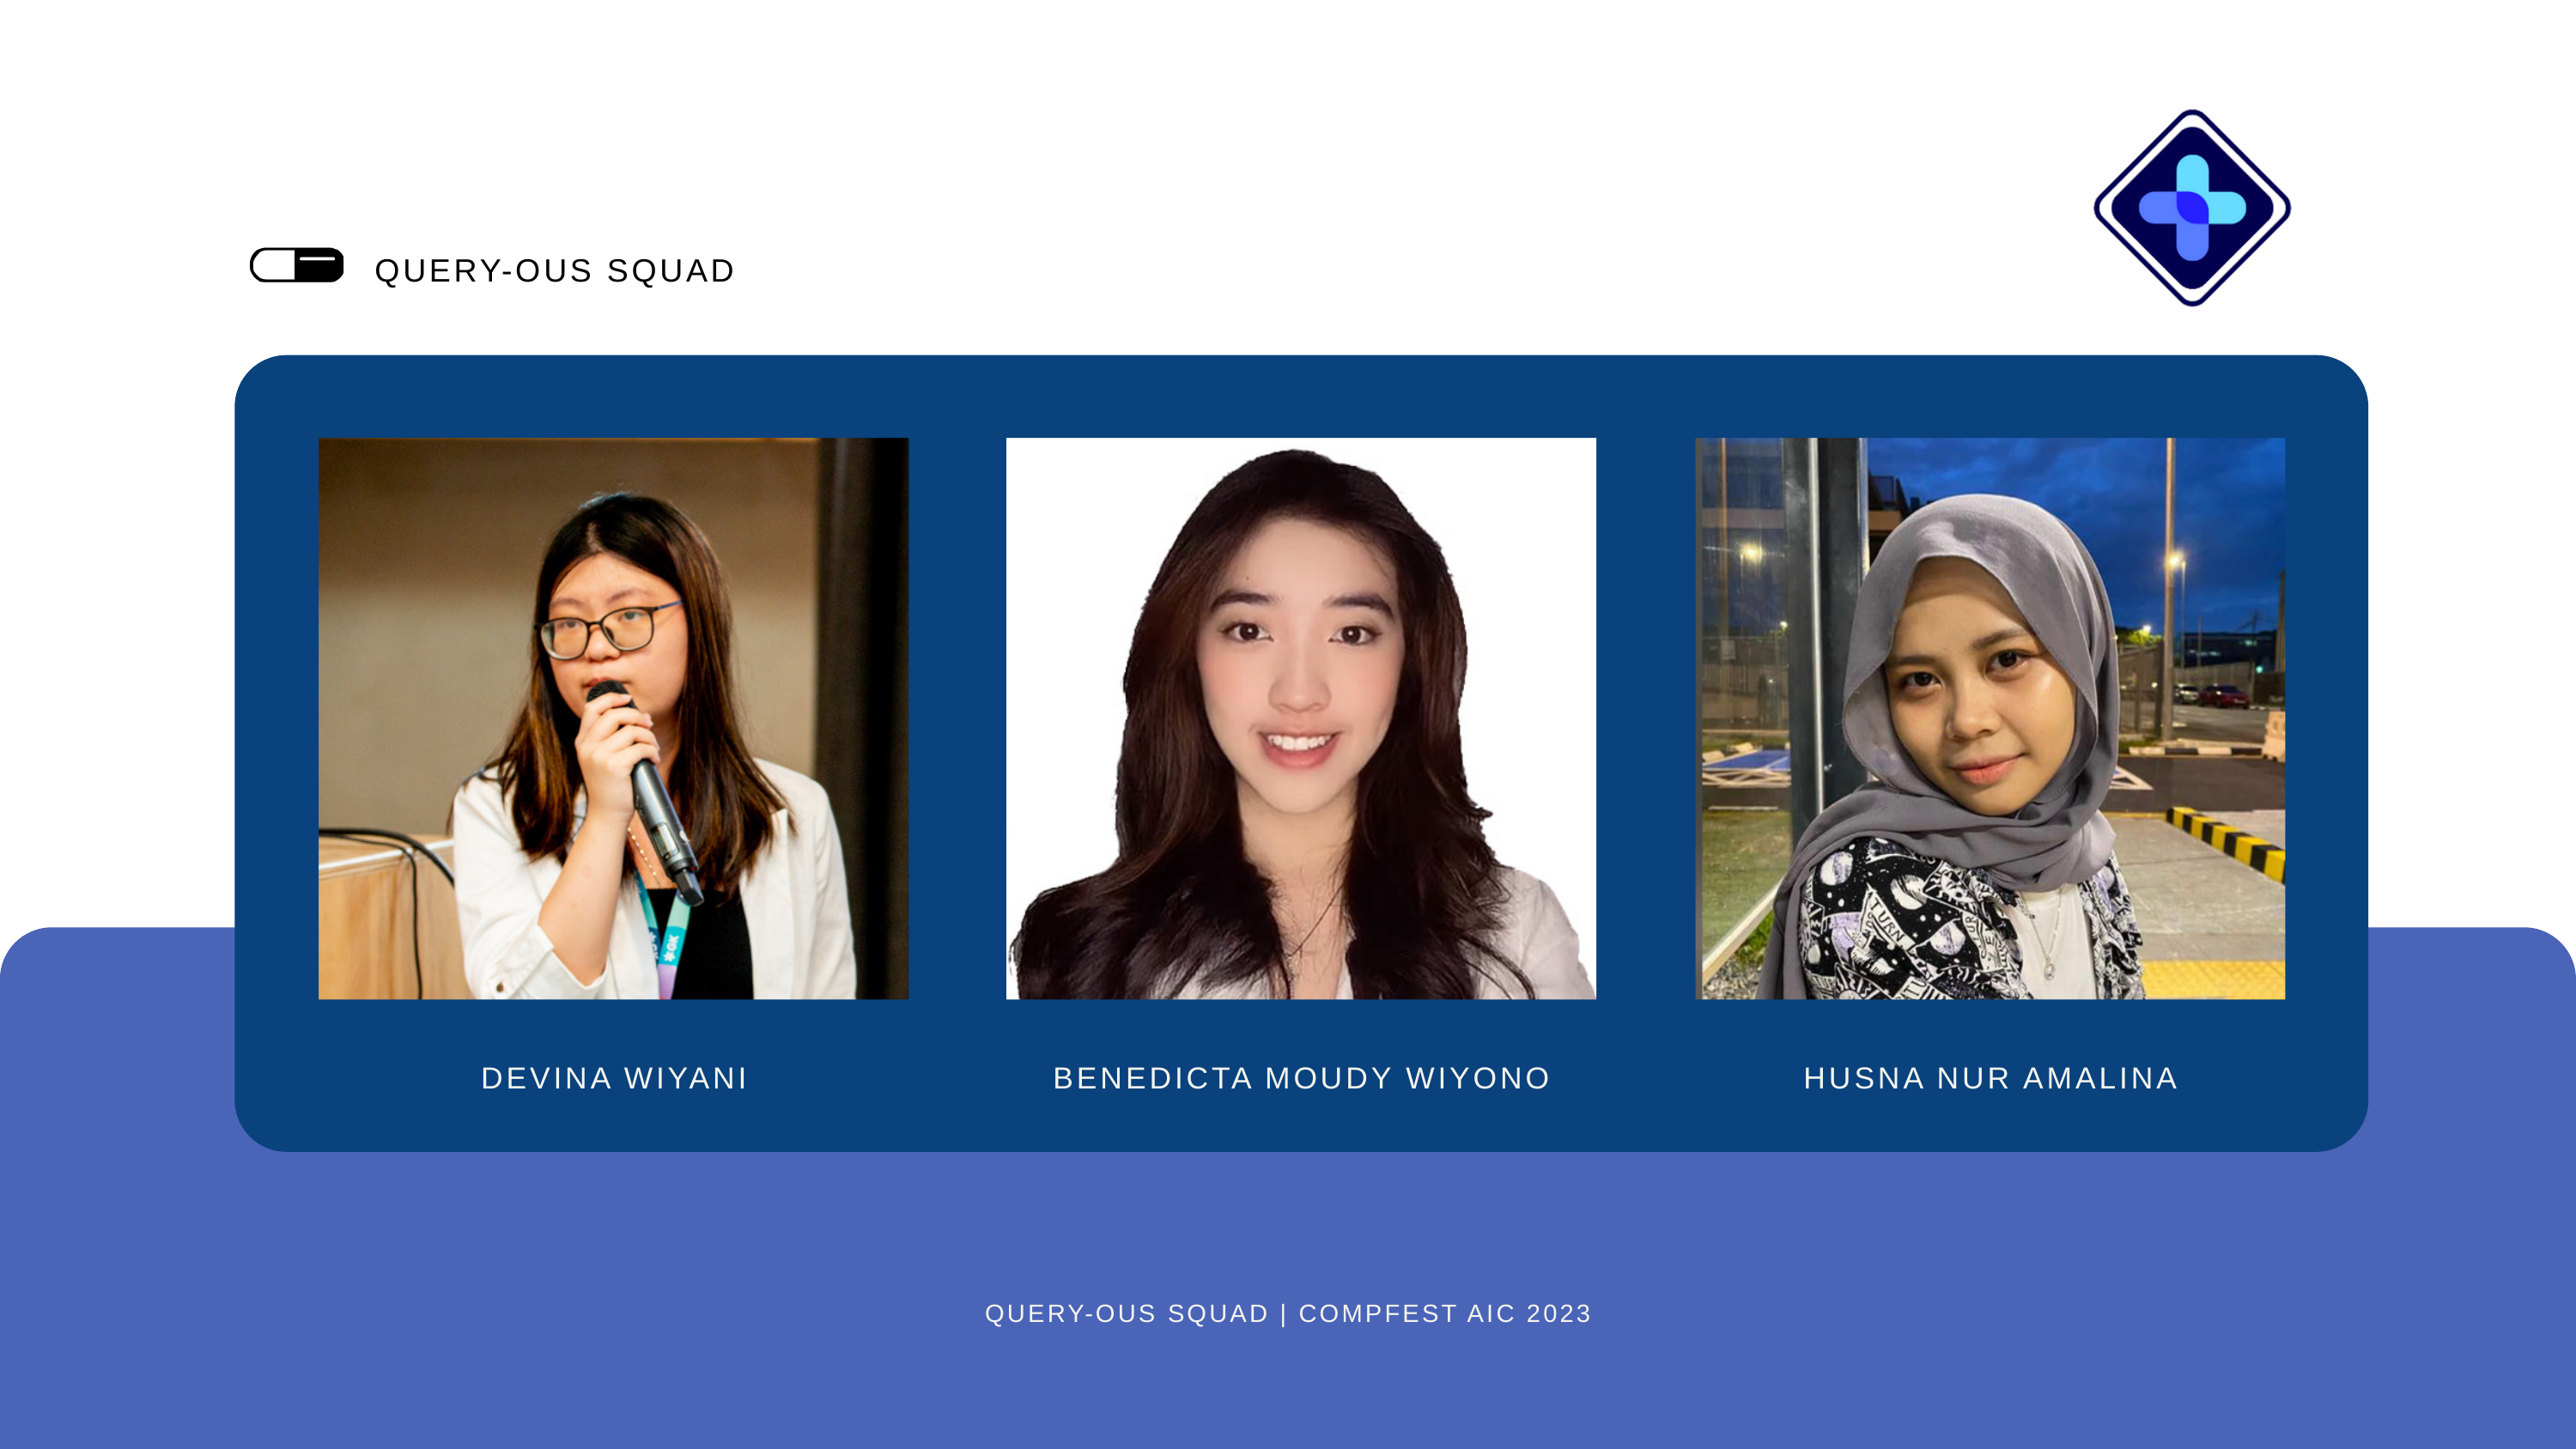

QUERY-OUS SQUAD

DEVINA WIYANI
BENEDICTA MOUDY WIYONO
HUSNA NUR AMALINA
QUERY-OUS SQUAD | COMPFEST AIC 2023